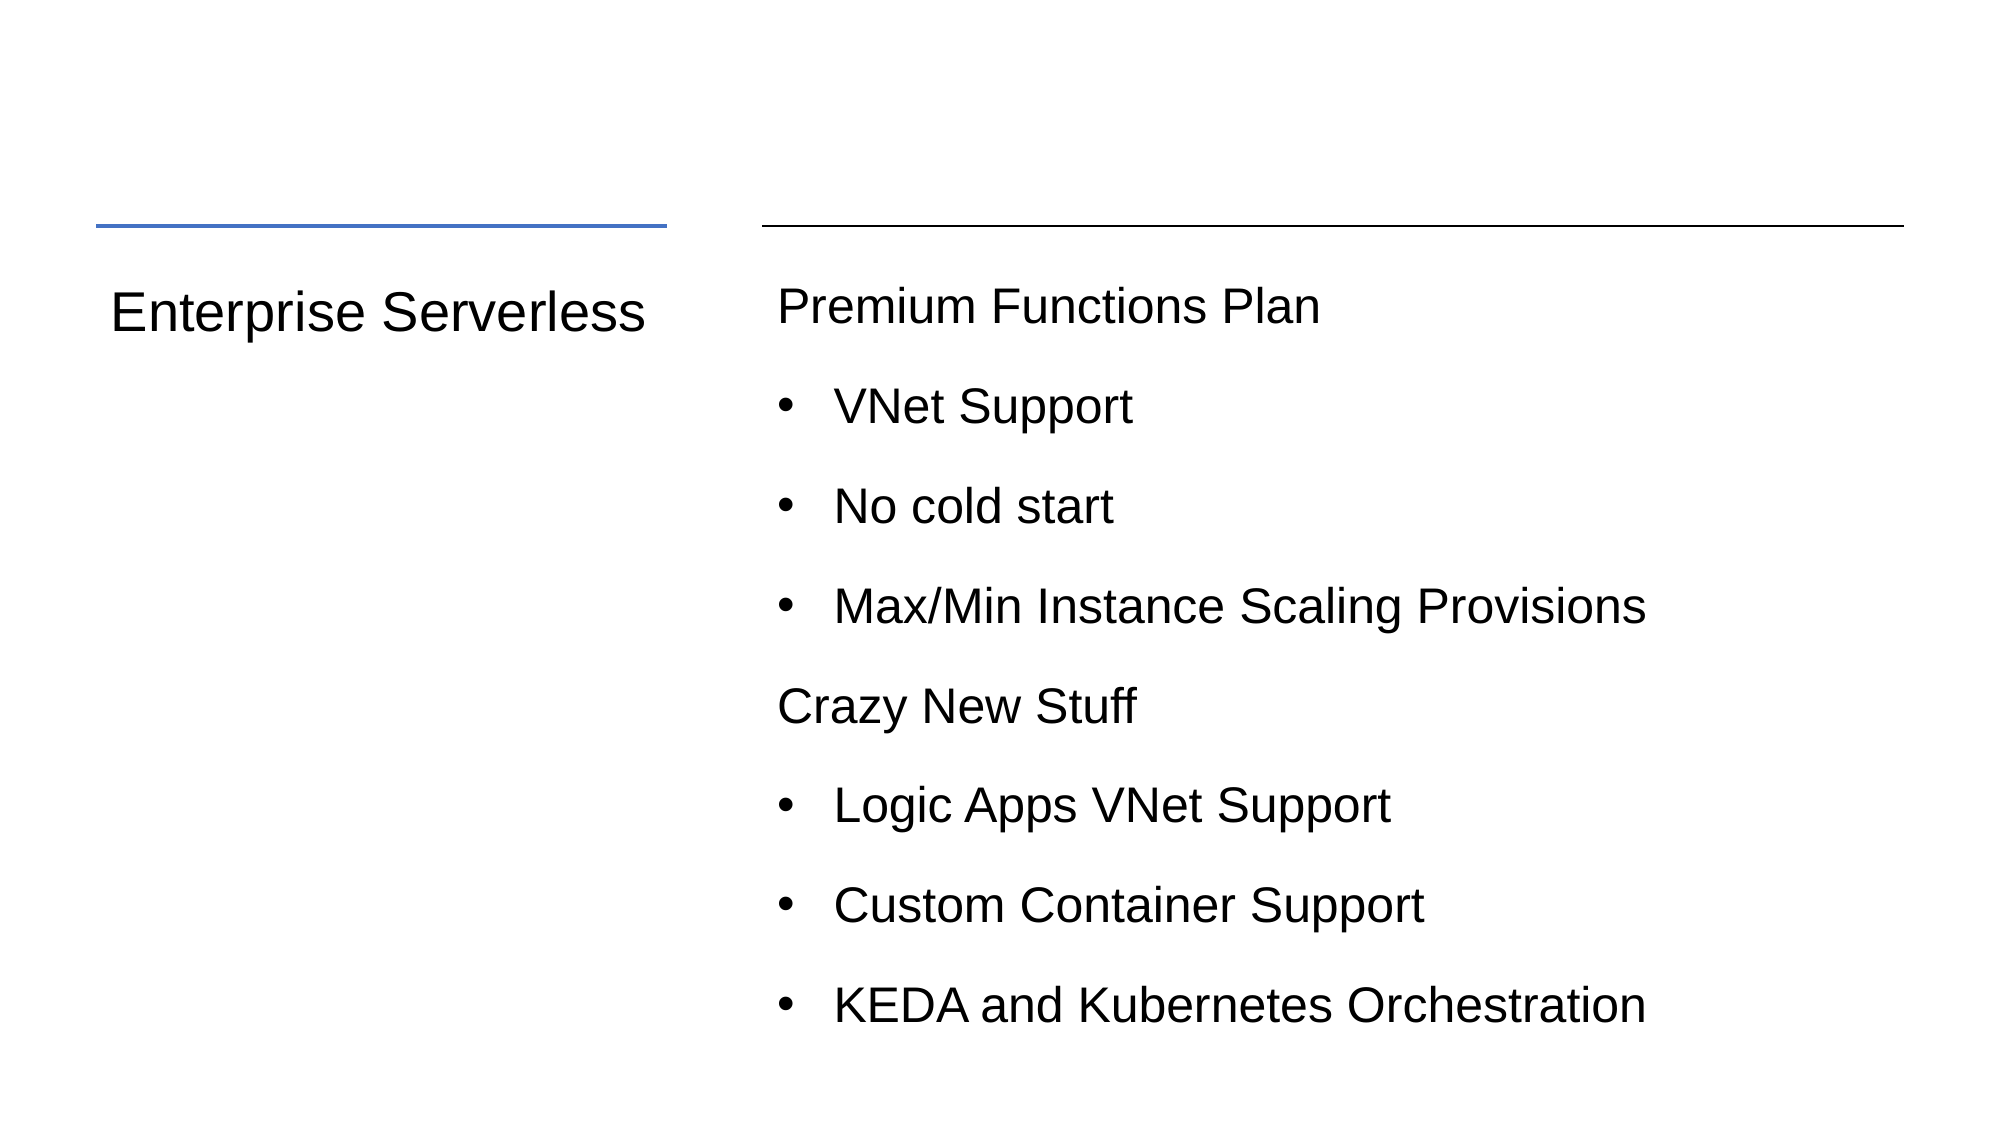

# Enterprise Serverless
Premium Functions Plan
VNet Support
No cold start
Max/Min Instance Scaling Provisions
Crazy New Stuff
Logic Apps VNet Support
Custom Container Support
KEDA and Kubernetes Orchestration